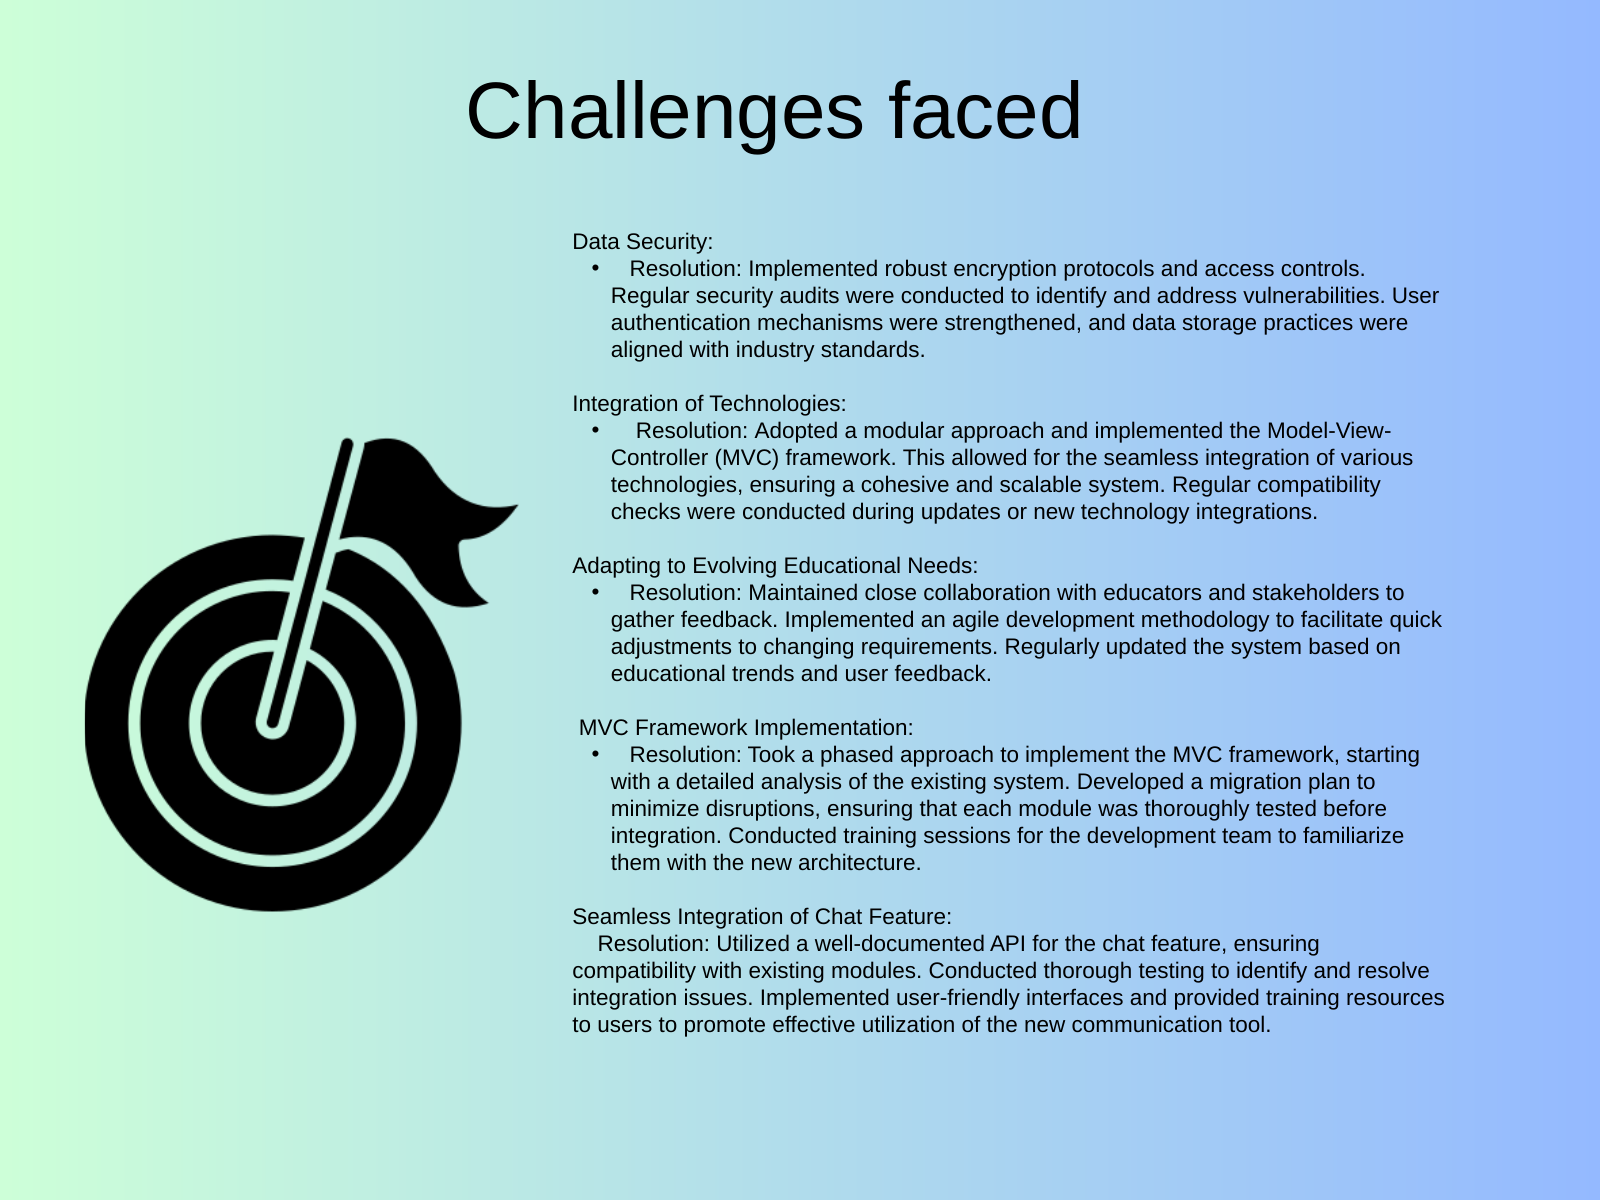

Challenges faced
Data Security:
   Resolution: Implemented robust encryption protocols and access controls. Regular security audits were conducted to identify and address vulnerabilities. User authentication mechanisms were strengthened, and data storage practices were aligned with industry standards.

Integration of Technologies:
    Resolution: Adopted a modular approach and implemented the Model-View-Controller (MVC) framework. This allowed for the seamless integration of various technologies, ensuring a cohesive and scalable system. Regular compatibility checks were conducted during updates or new technology integrations.

Adapting to Evolving Educational Needs:
   Resolution: Maintained close collaboration with educators and stakeholders to gather feedback. Implemented an agile development methodology to facilitate quick adjustments to changing requirements. Regularly updated the system based on educational trends and user feedback.

 MVC Framework Implementation:
   Resolution: Took a phased approach to implement the MVC framework, starting with a detailed analysis of the existing system. Developed a migration plan to minimize disruptions, ensuring that each module was thoroughly tested before integration. Conducted training sessions for the development team to familiarize them with the new architecture.

Seamless Integration of Chat Feature:
    Resolution: Utilized a well-documented API for the chat feature, ensuring compatibility with existing modules. Conducted thorough testing to identify and resolve integration issues. Implemented user-friendly interfaces and provided training resources to users to promote effective utilization of the new communication tool.